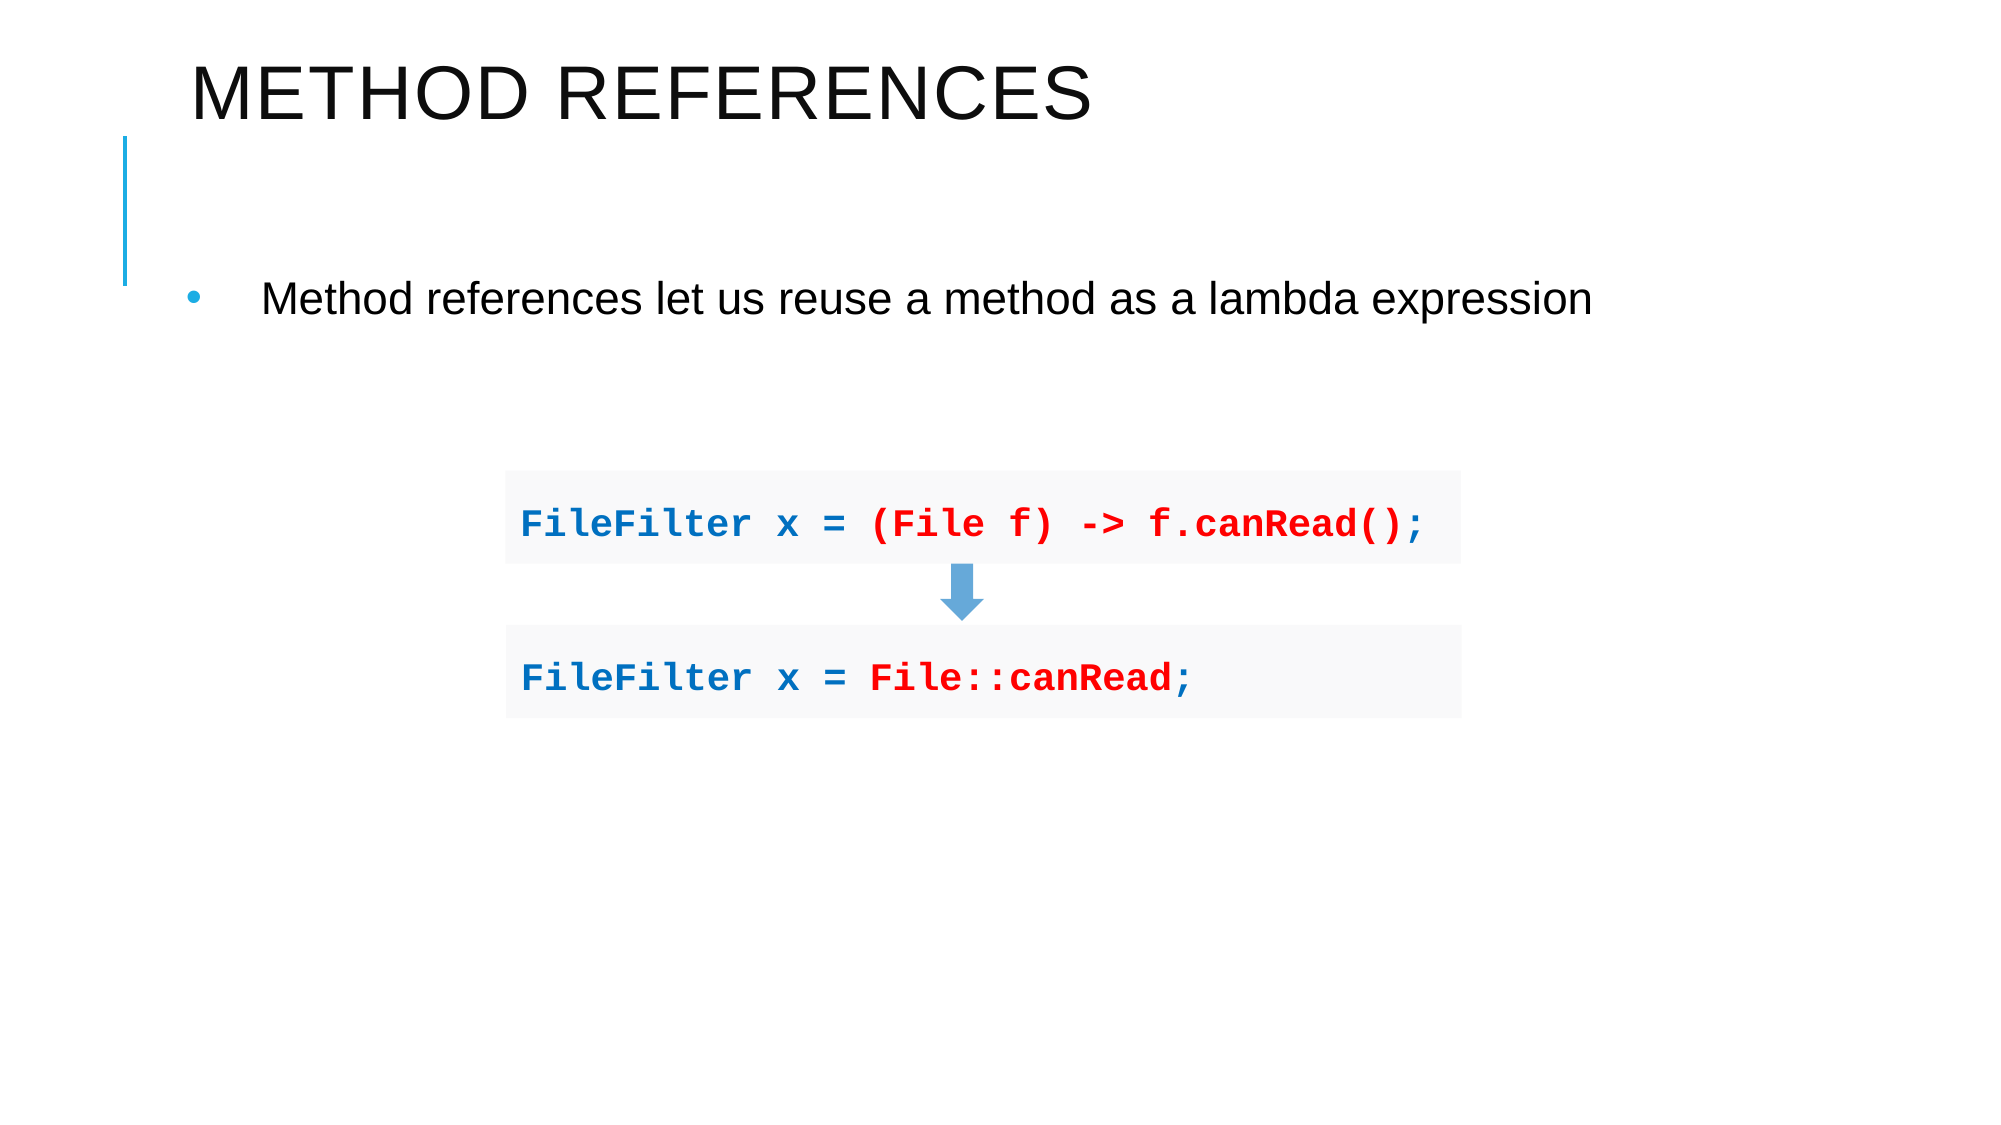

# Method References
Method references let us reuse a method as a lambda expression
FileFilter x = (File f) -> f.canRead();

FileFilter x = File::canRead;